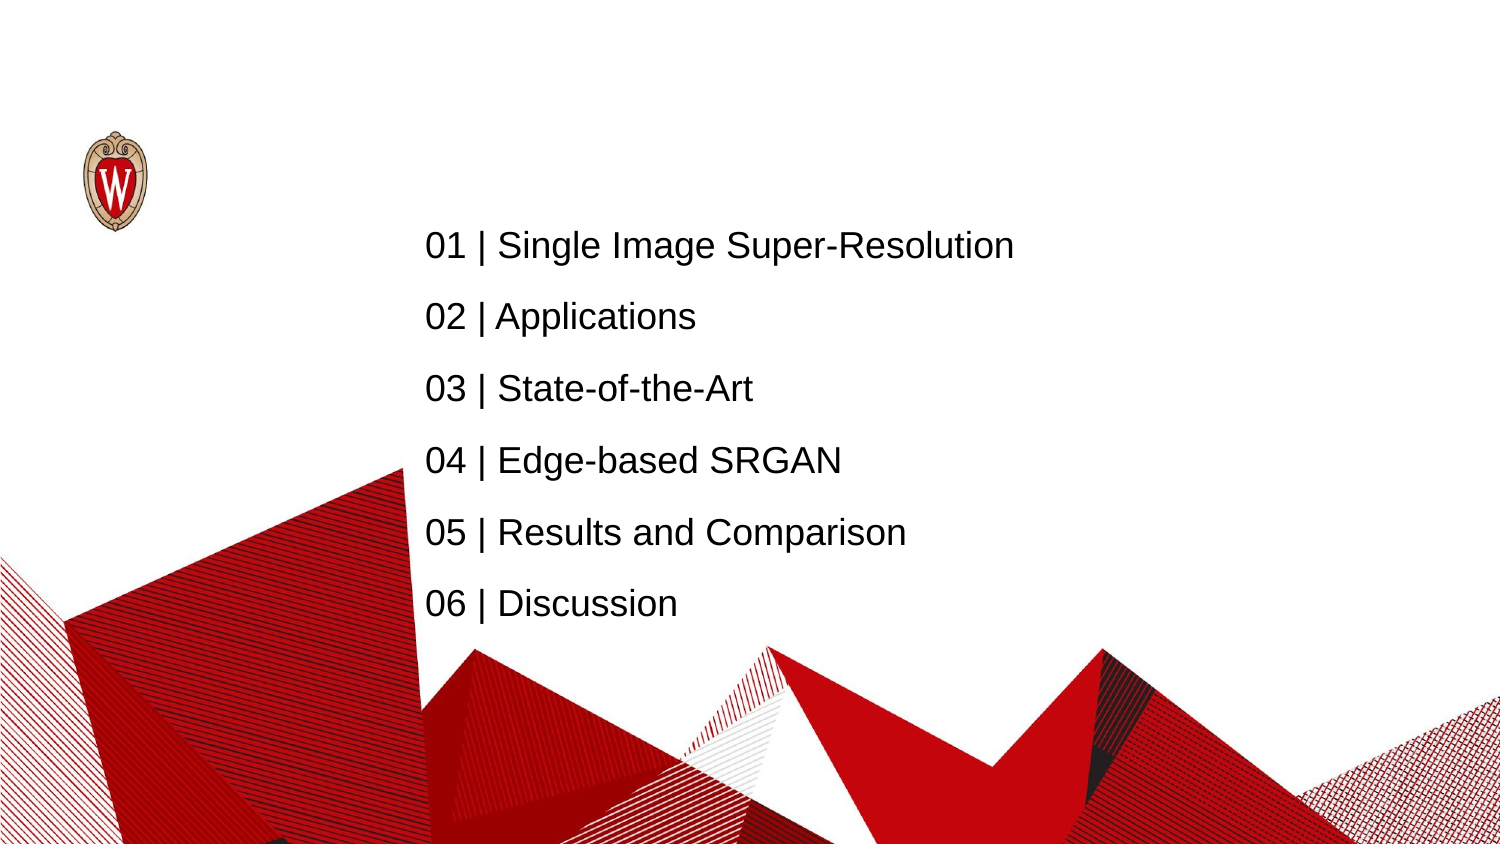

01 | Single Image Super-Resolution
02 | Applications
03 | State-of-the-Art
04 | Edge-based SRGAN
05 | Results and Comparison
06 | Discussion